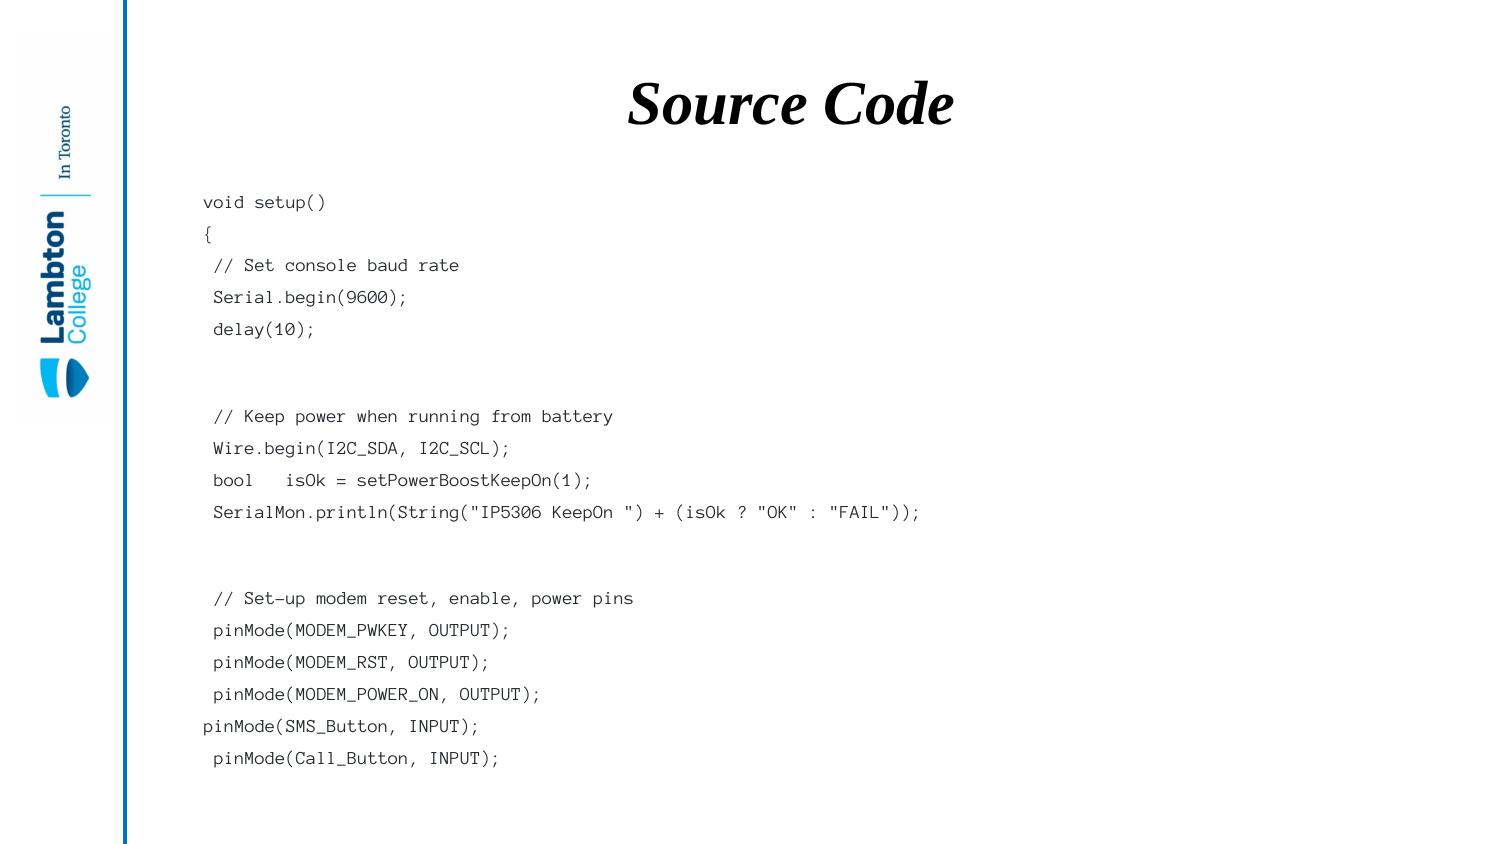

# Source Code
void setup()
{
 // Set console baud rate
 Serial.begin(9600);
 delay(10);

 // Keep power when running from battery
 Wire.begin(I2C_SDA, I2C_SCL);
 bool   isOk = setPowerBoostKeepOn(1);
 SerialMon.println(String("IP5306 KeepOn ") + (isOk ? "OK" : "FAIL"));

 // Set-up modem reset, enable, power pins
 pinMode(MODEM_PWKEY, OUTPUT);
 pinMode(MODEM_RST, OUTPUT);
 pinMode(MODEM_POWER_ON, OUTPUT);
pinMode(SMS_Button, INPUT);
 pinMode(Call_Button, INPUT);